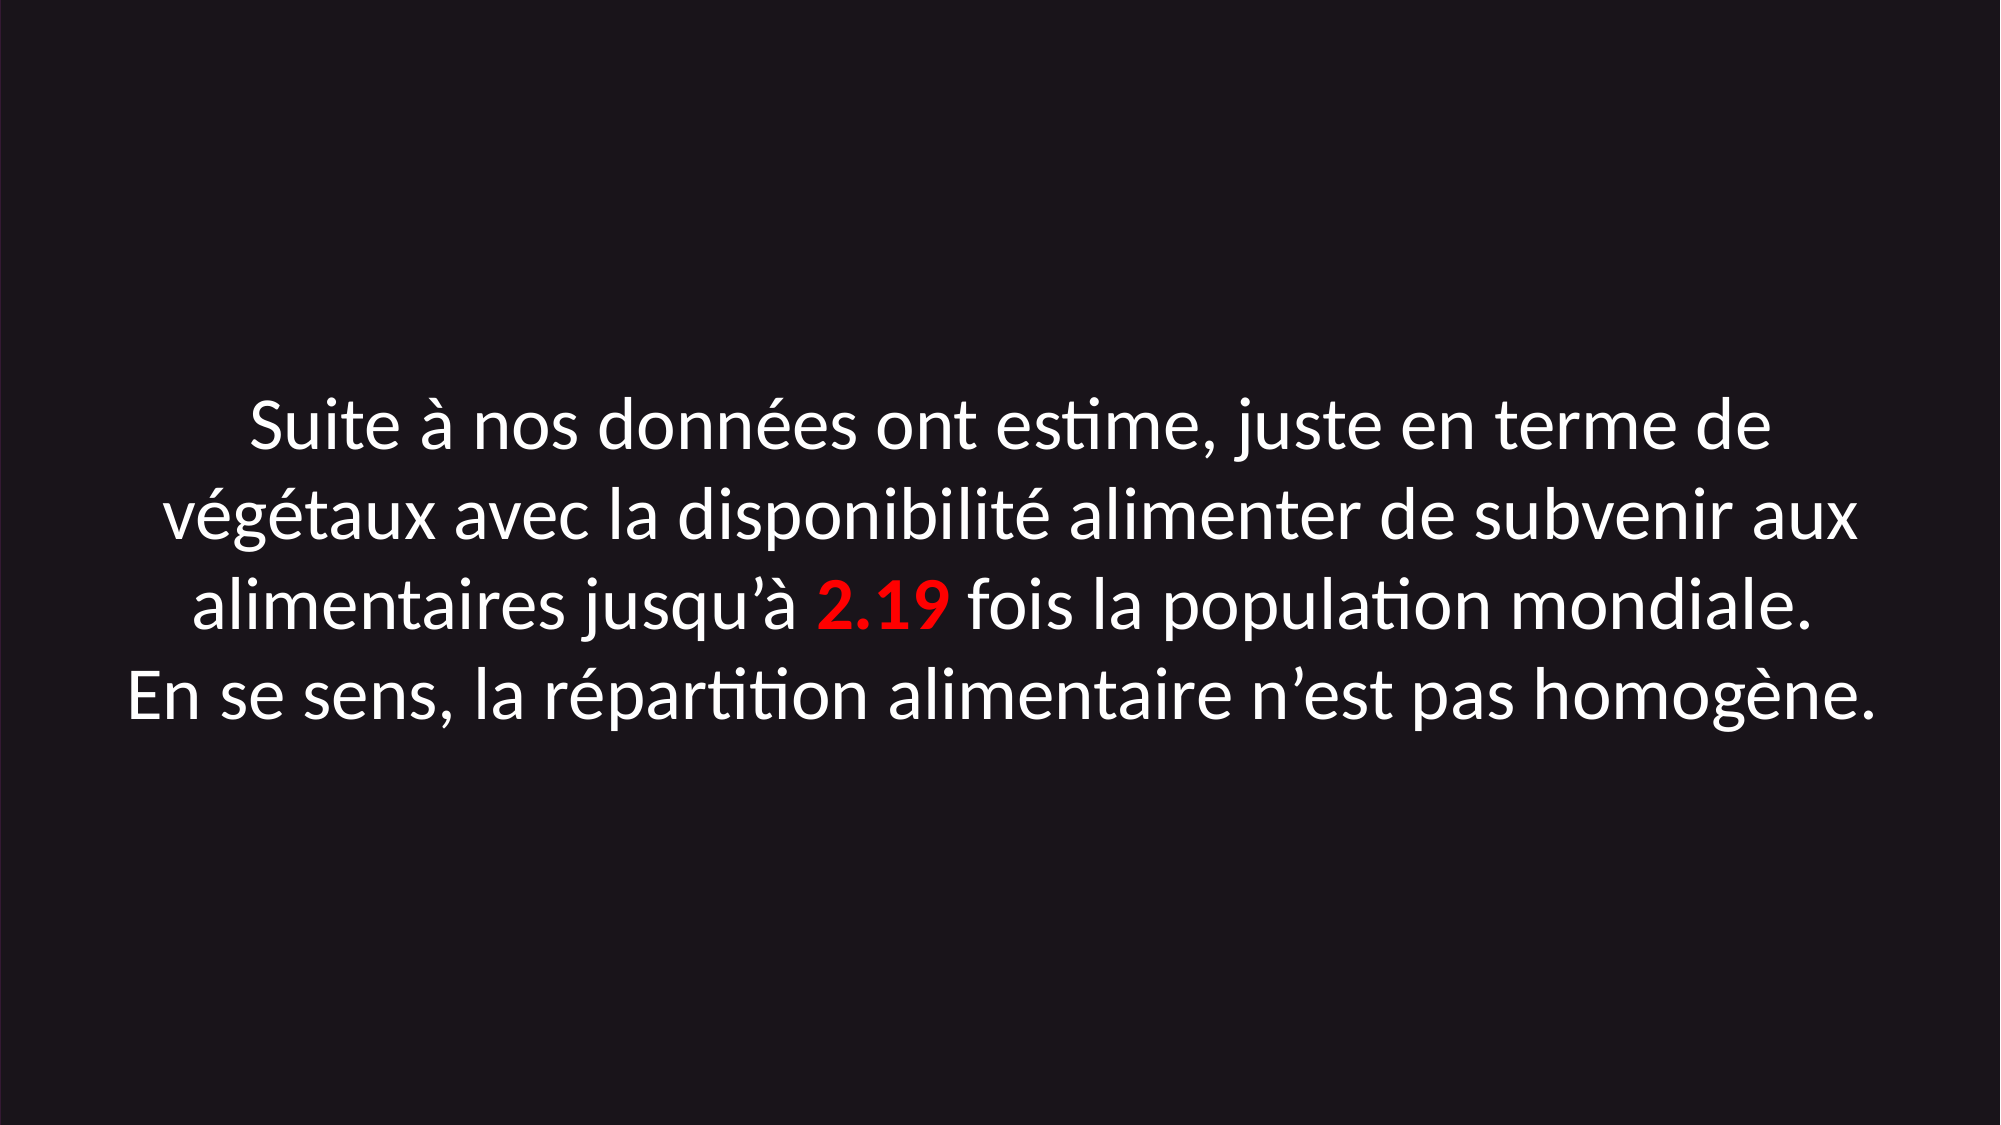

Suite à nos données ont estime, juste en terme de végétaux avec la disponibilité alimenter de subvenir aux alimentaires jusqu’à 2.19 fois la population mondiale.
En se sens, la répartition alimentaire n’est pas homogène.